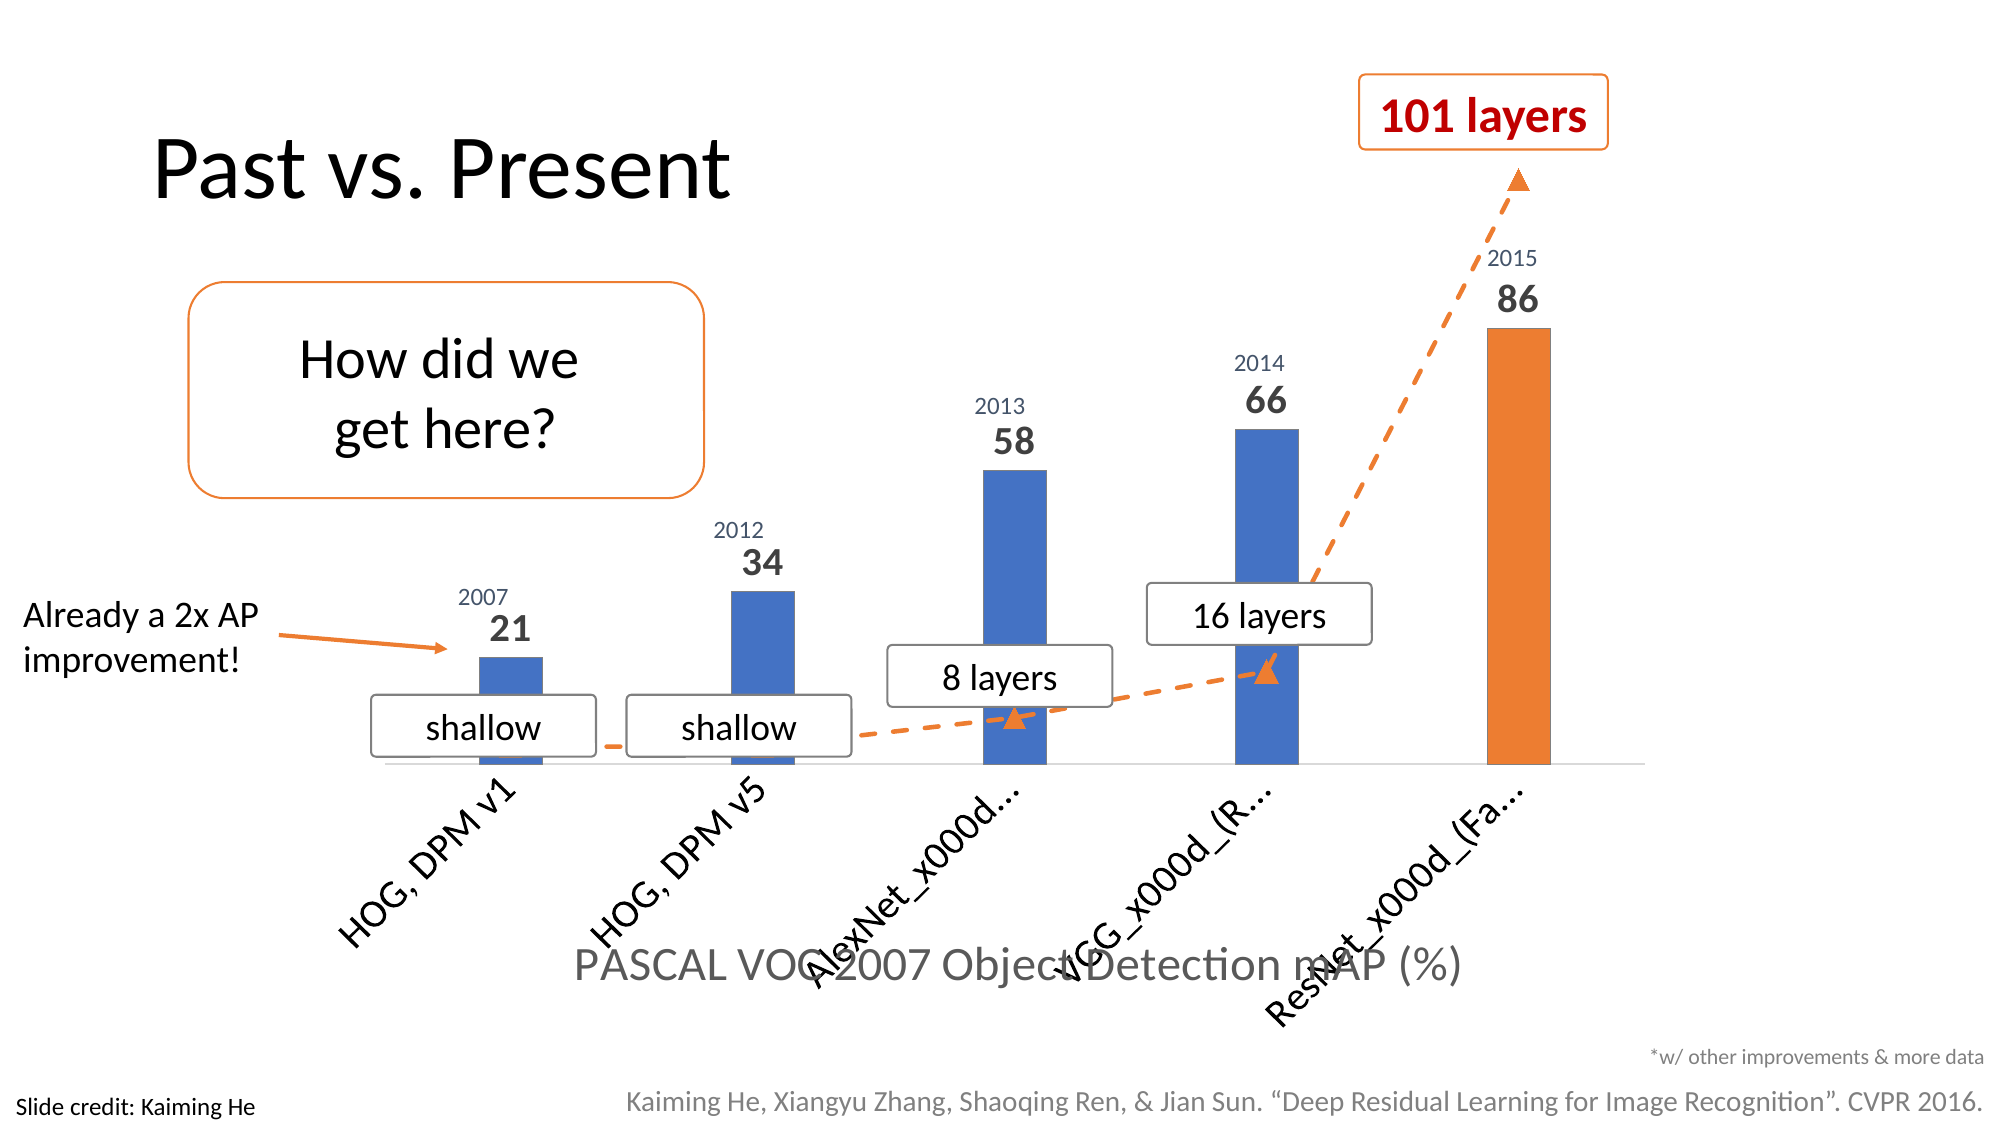

# Past vs. Present
101 layers

### Chart: PASCAL VOC 2007 Object Detection mAP (%)

| Category | top-5 test | depth |
|---|---|---|
| HOG, DPM v1 | 21.0 | 3.0 |
| HOG, DPM v5 | 34.0 | 3.0 |
| AlexNet_x000d_(R-CNN) | 58.0 | 8.0 |
| VGG_x000d_(R-CNN) | 66.0 | 16.0 |
| ResNet_x000d_(Faster R-CNN)* | 86.0 | 101.0 |
16 layers
8 layers
shallow
2015
How did we
get here?
2014
2013
2012
2007
Already a 2x AP improvement!
shallow
*w/ other improvements & more data
Kaiming He, Xiangyu Zhang, Shaoqing Ren, & Jian Sun. “Deep Residual Learning for Image Recognition”. CVPR 2016.
Slide credit: Kaiming He